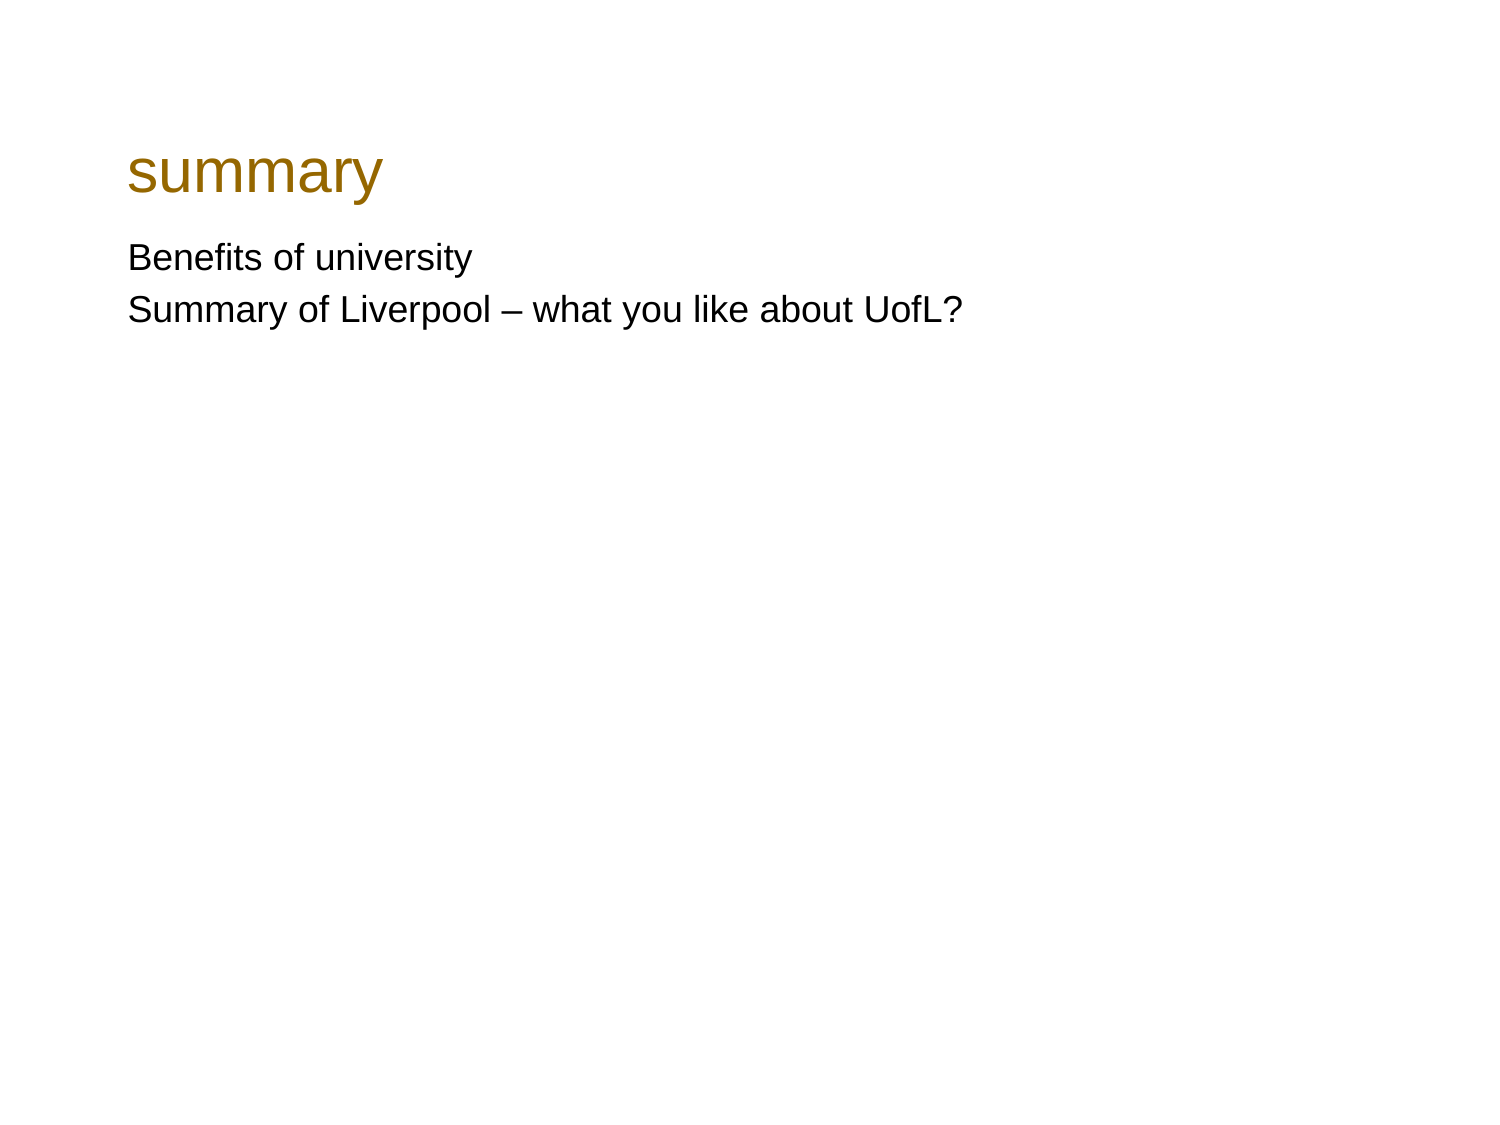

# summary
Benefits of university
Summary of Liverpool – what you like about UofL?